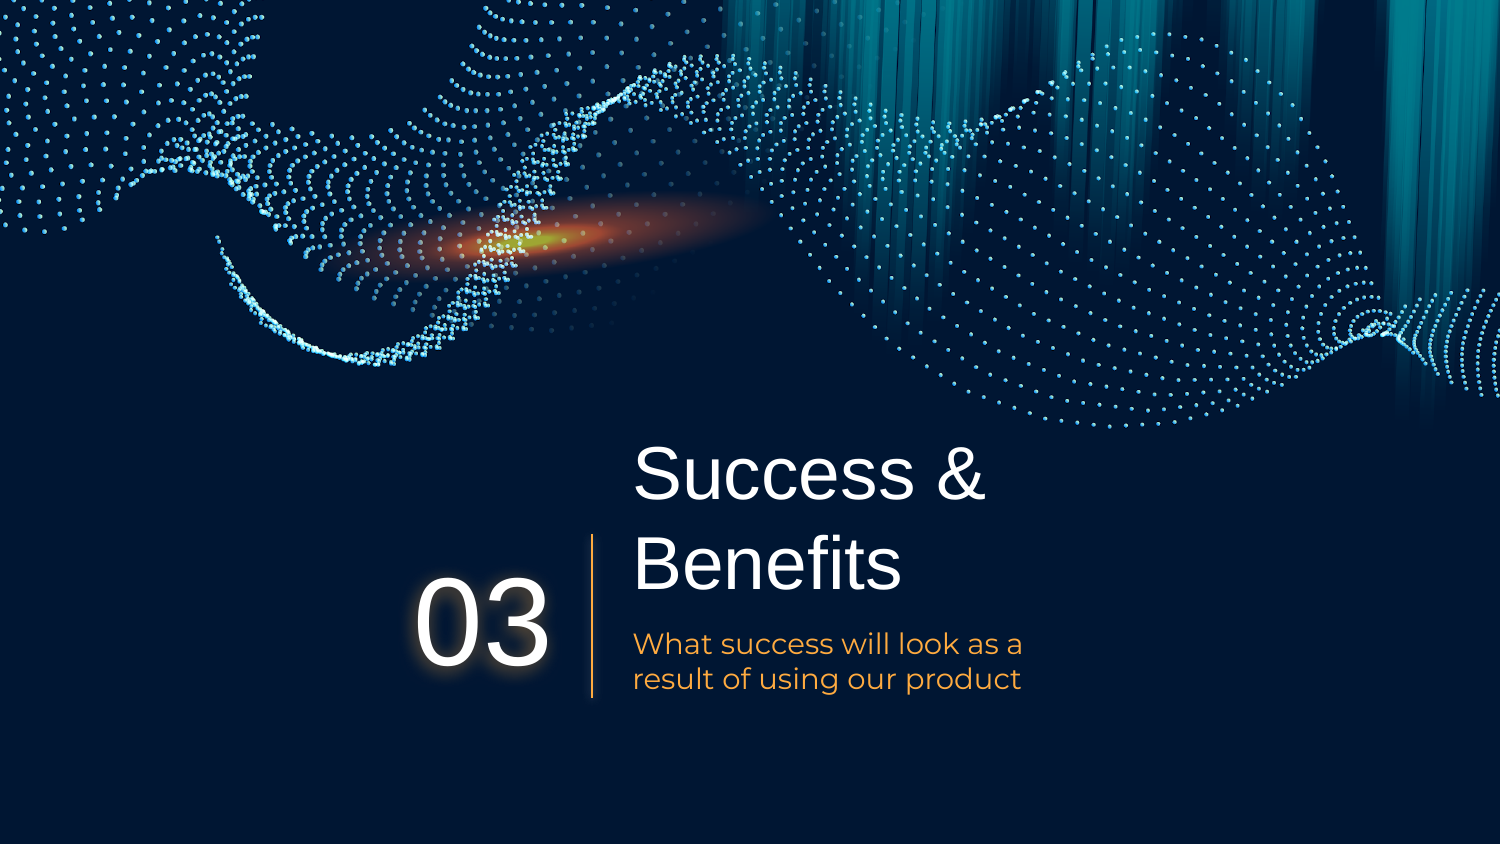

# Success & Benefits
03
What success will look as a result of using our product